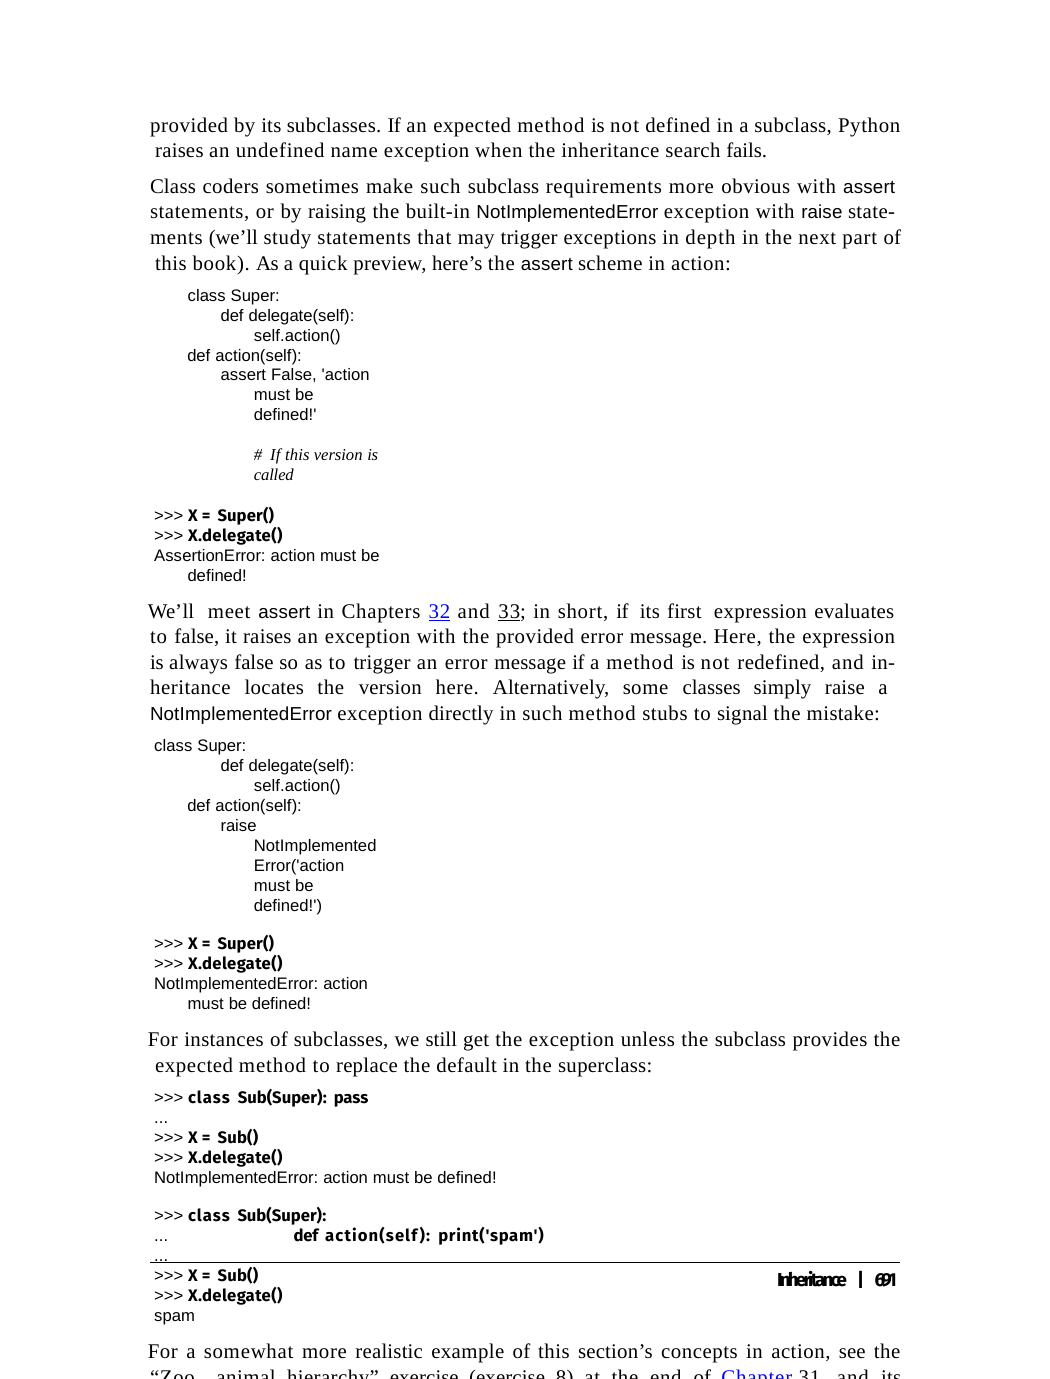

provided by its subclasses. If an expected method is not defined in a subclass, Python  raises an undefined name exception when the inheritance search fails.
Class coders sometimes make such subclass requirements more obvious with assert  statements, or by raising the built-in NotImplementedError exception with raise state-  ments (we’ll study statements that may trigger exceptions in depth in the next part of  this book). As a quick preview, here’s the assert scheme in action:
class Super:
def delegate(self):  self.action()
def action(self):
assert False, 'action must be defined!'	# If this version is called

>>> X = Super()
>>> X.delegate()
AssertionError: action must be defined!
We’ll  meet assert in Chapters 32 and 33; in short, if its first expression evaluates  to false, it raises an exception with the provided error message. Here, the expression  is always false so as to trigger an error message if a method is not redefined, and in-  heritance locates the version here. Alternatively, some classes simply raise a  NotImplementedError exception directly in such method stubs to signal the mistake:
class Super:
def delegate(self):  self.action()
def action(self):
raise NotImplementedError('action must be defined!')

>>> X = Super()
>>> X.delegate()
NotImplementedError: action must be defined!
For instances of subclasses, we still get the exception unless the subclass provides the  expected method to replace the default in the superclass:
>>> class Sub(Super): pass
...
>>> X = Sub()
>>> X.delegate()
NotImplementedError: action must be defined!

>>> class Sub(Super):
...	def action(self): print('spam')
...
>>> X = Sub()
>>> X.delegate()
spam
For a somewhat more realistic example of this section’s concepts in action, see the “Zoo  animal hierarchy” exercise (exercise 8) at the end of Chapter 31, and its solution in  “Part VI, Classes and OOP” on page 1122 in Appendix B. Such taxonomies are a

Inheritance | 691